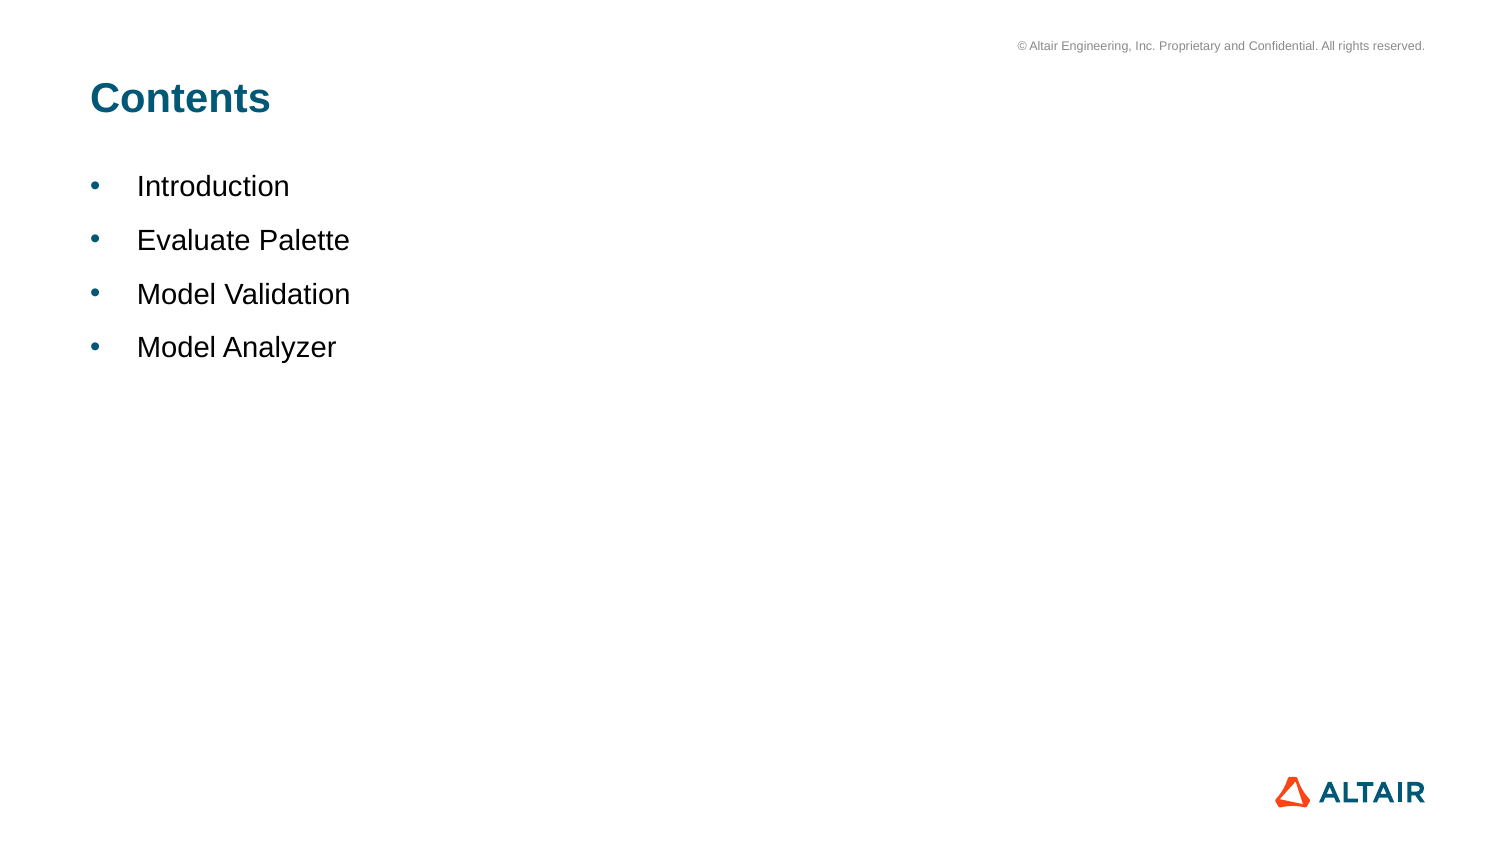

# Contents

Introduction
Evaluate Palette
Model Validation
Model Analyzer